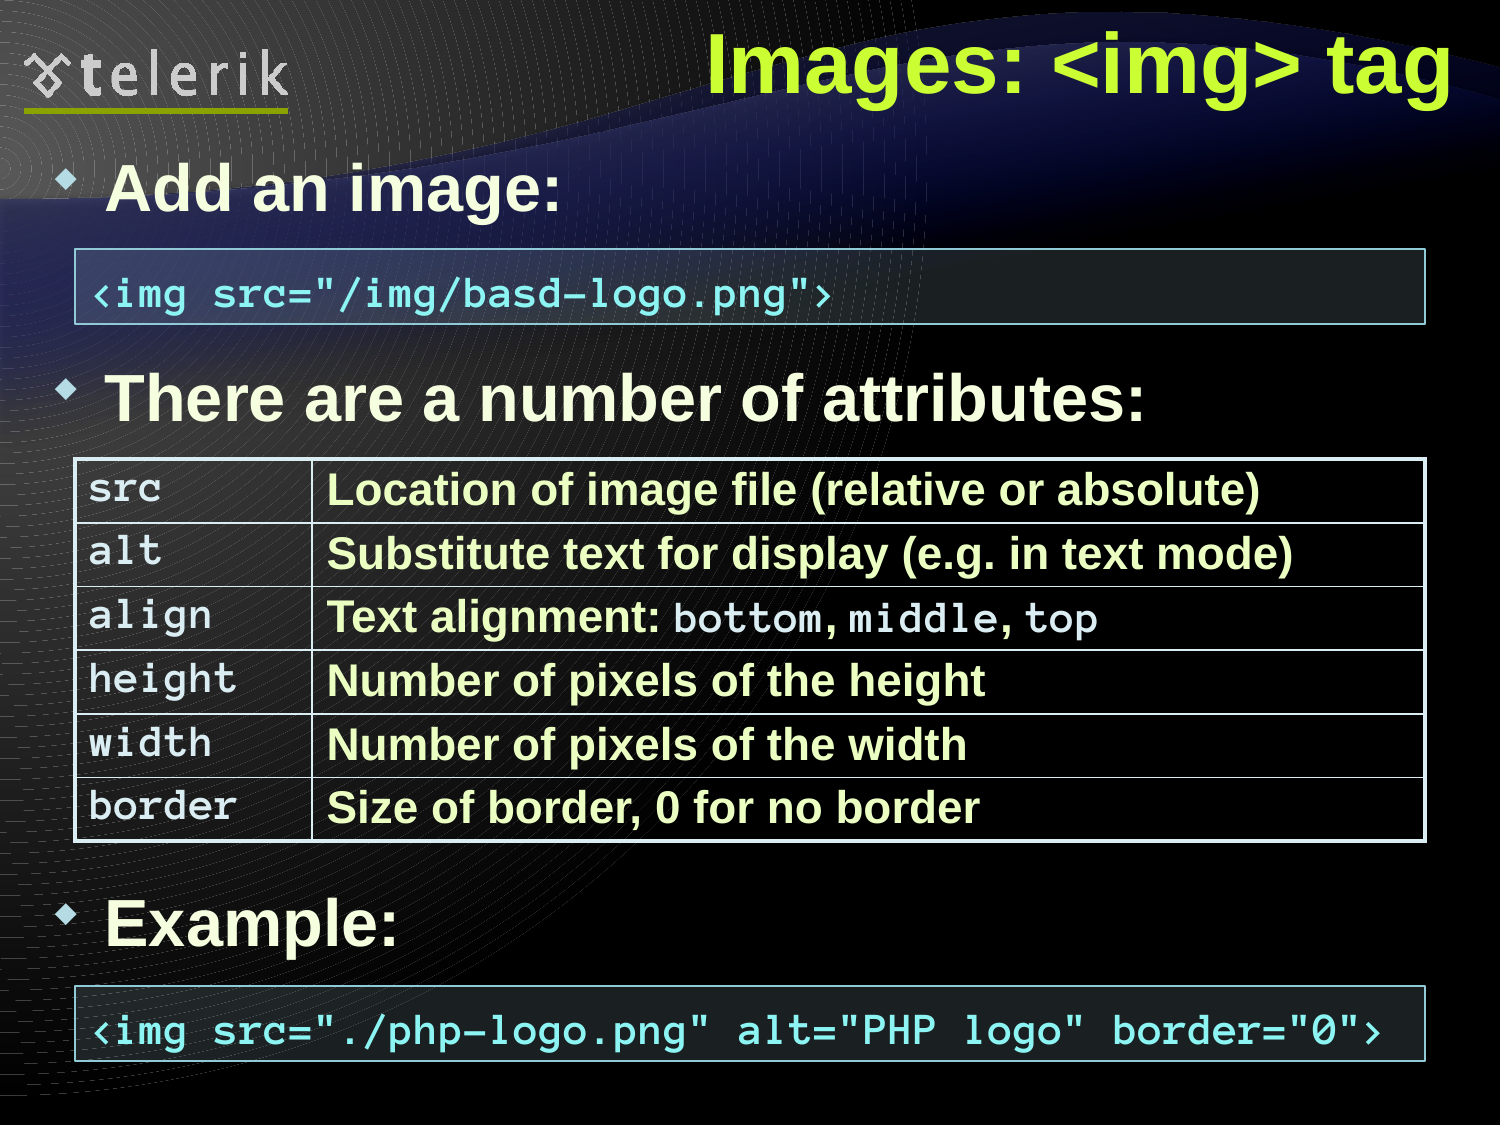

# Images: <img> tag
Add an image:

There are a number of attributes:

Example:
<img src="/img/basd-logo.png">
| src | Location of image file (relative or absolute) |
| --- | --- |
| alt | Substitute text for display (e.g. in text mode) |
| align | Text alignment: bottom, middle, top |
| height | Number of pixels of the height |
| width | Number of pixels of the width |
| border | Size of border, 0 for no border |
<img src="./php-logo.png" alt="PHP logo" border="0">